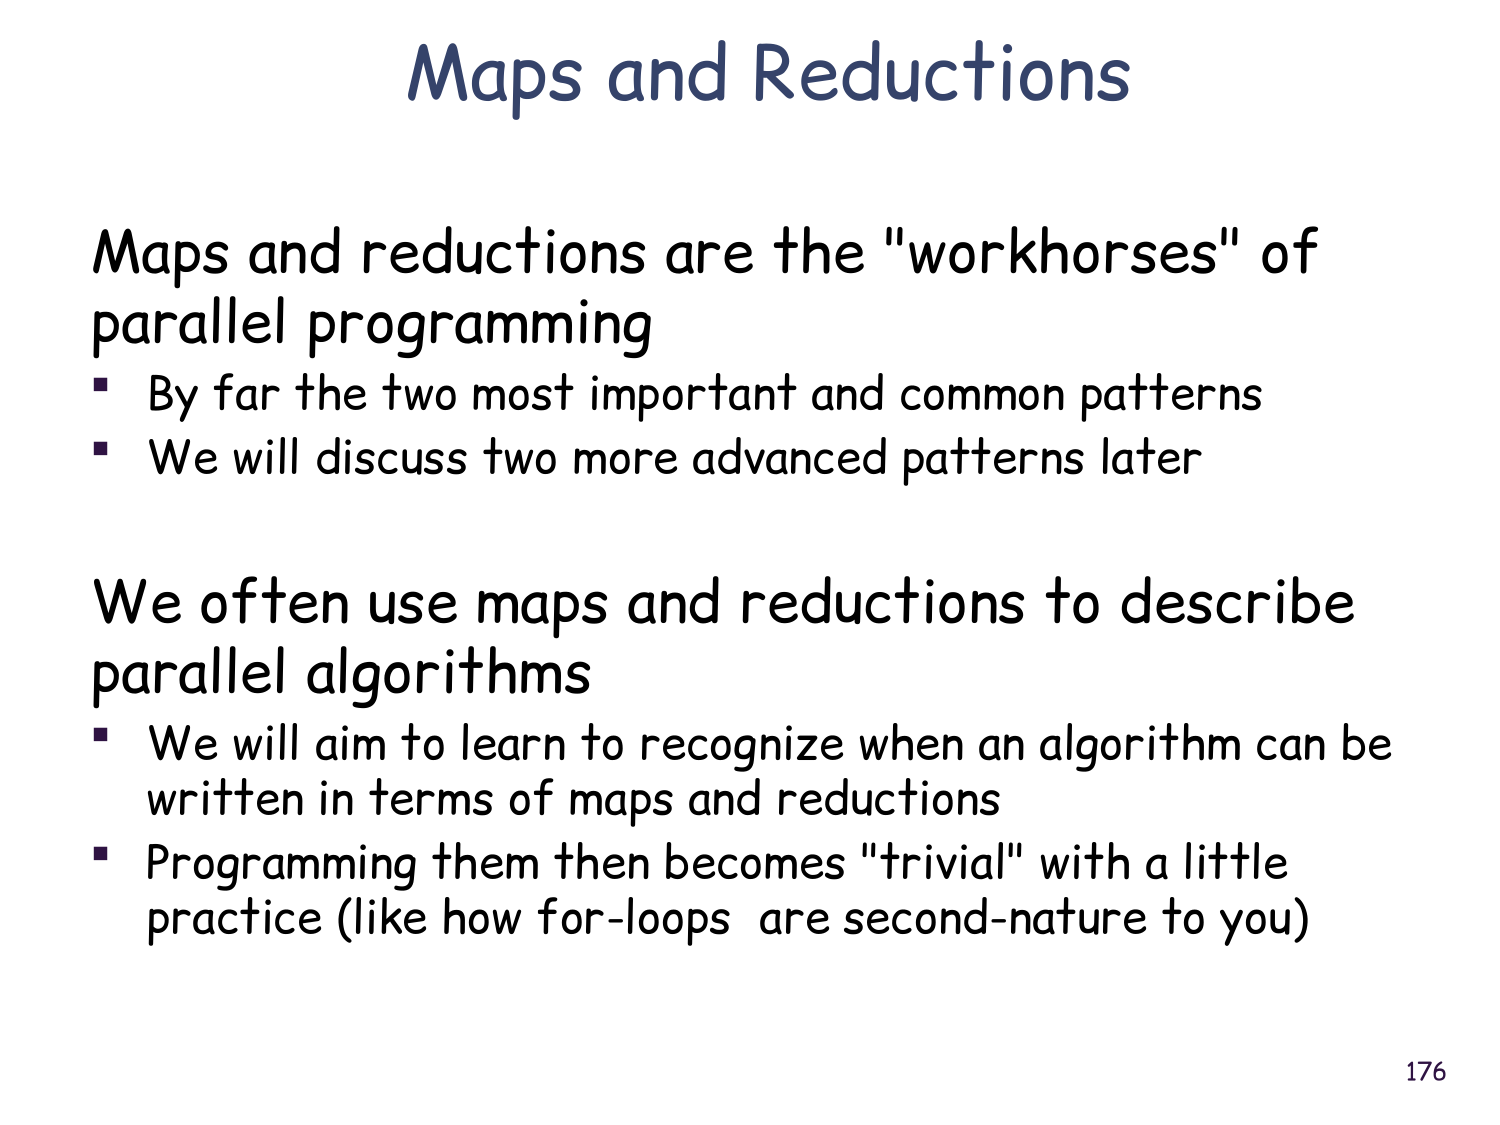

# Maps and Reductions
Maps and reductions are the "workhorses" of parallel programming
By far the two most important and common patterns
We will discuss two more advanced patterns later

We often use maps and reductions to describe parallel algorithms
We will aim to learn to recognize when an algorithm can be written in terms of maps and reductions
Programming them then becomes "trivial" with a little practice (like how for-loops  are second-nature to you)

176